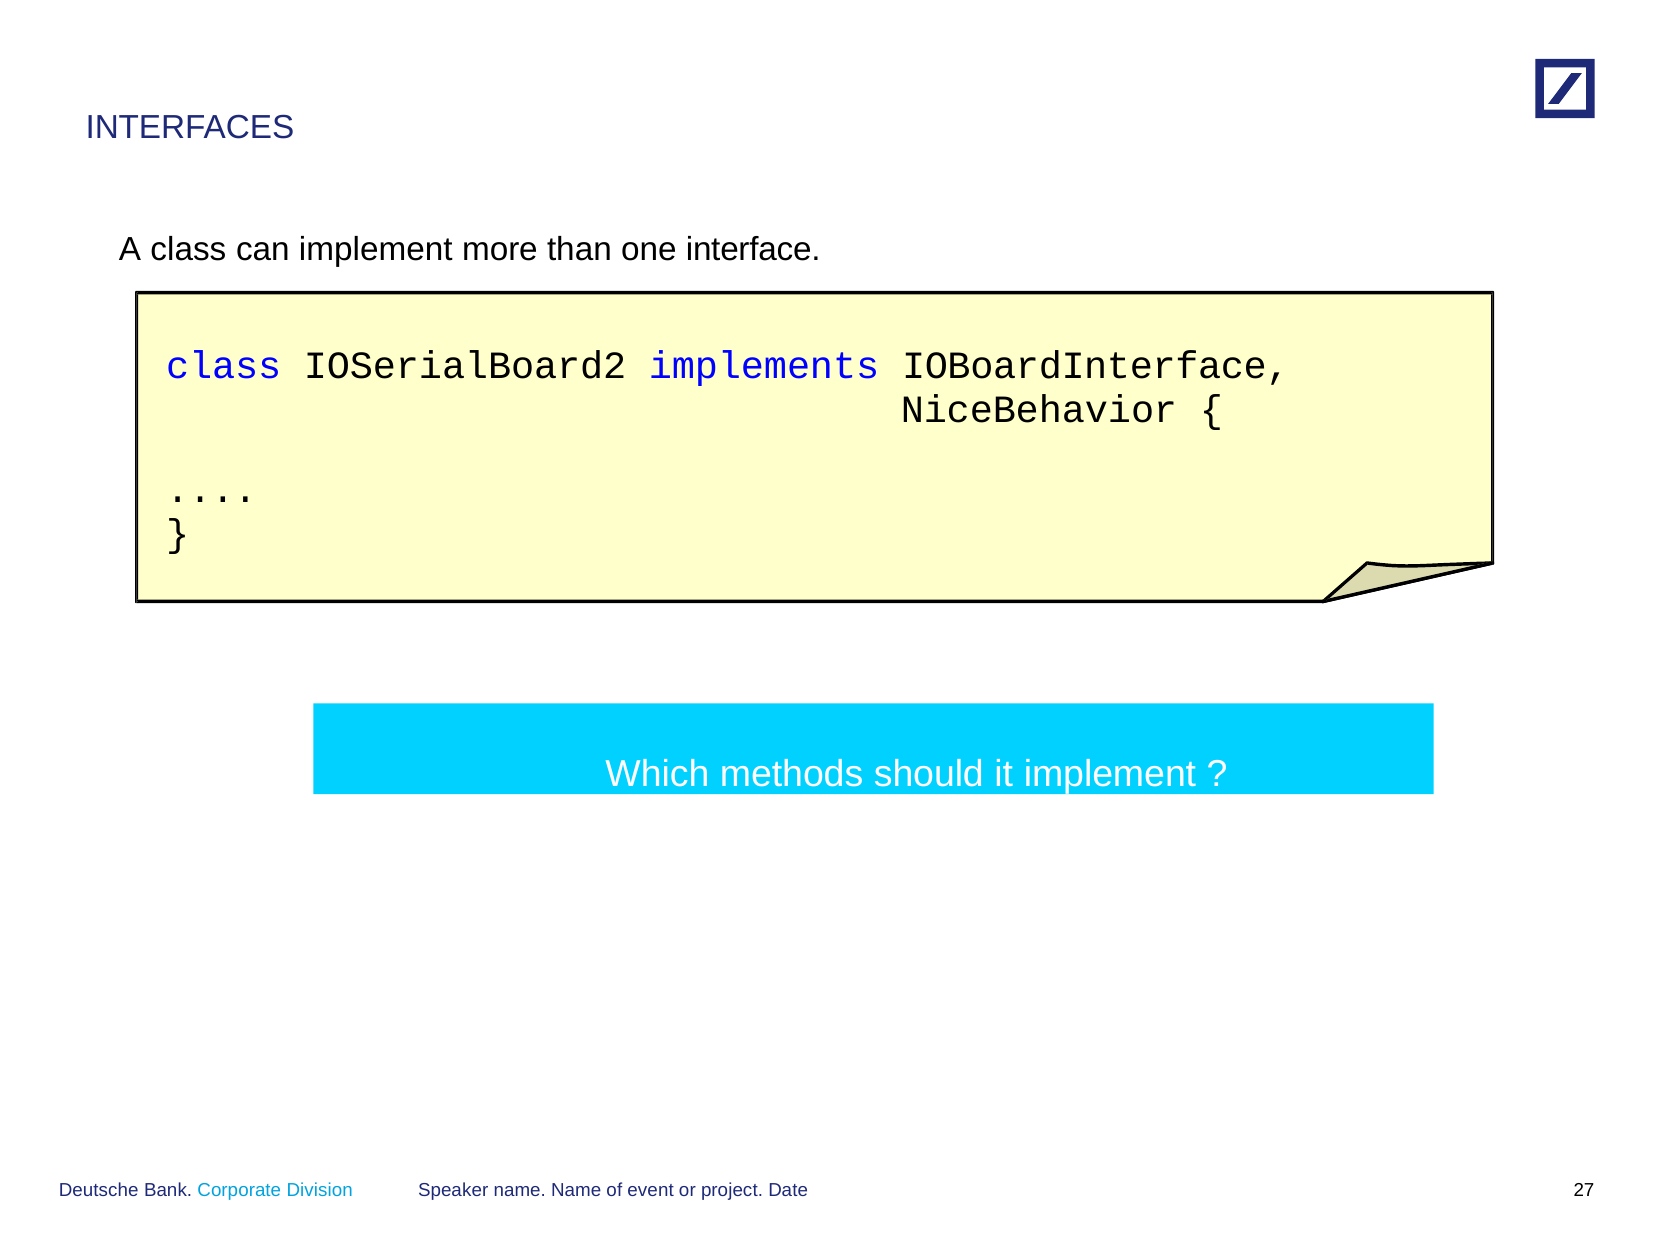

# INTERFACES
A class can implement more than one interface.

class IOSerialBoard2 implements IOBoardInterface,
NiceBehavior {
....
}

Which methods should it implement ?
Speaker name. Name of event or project. Date
27